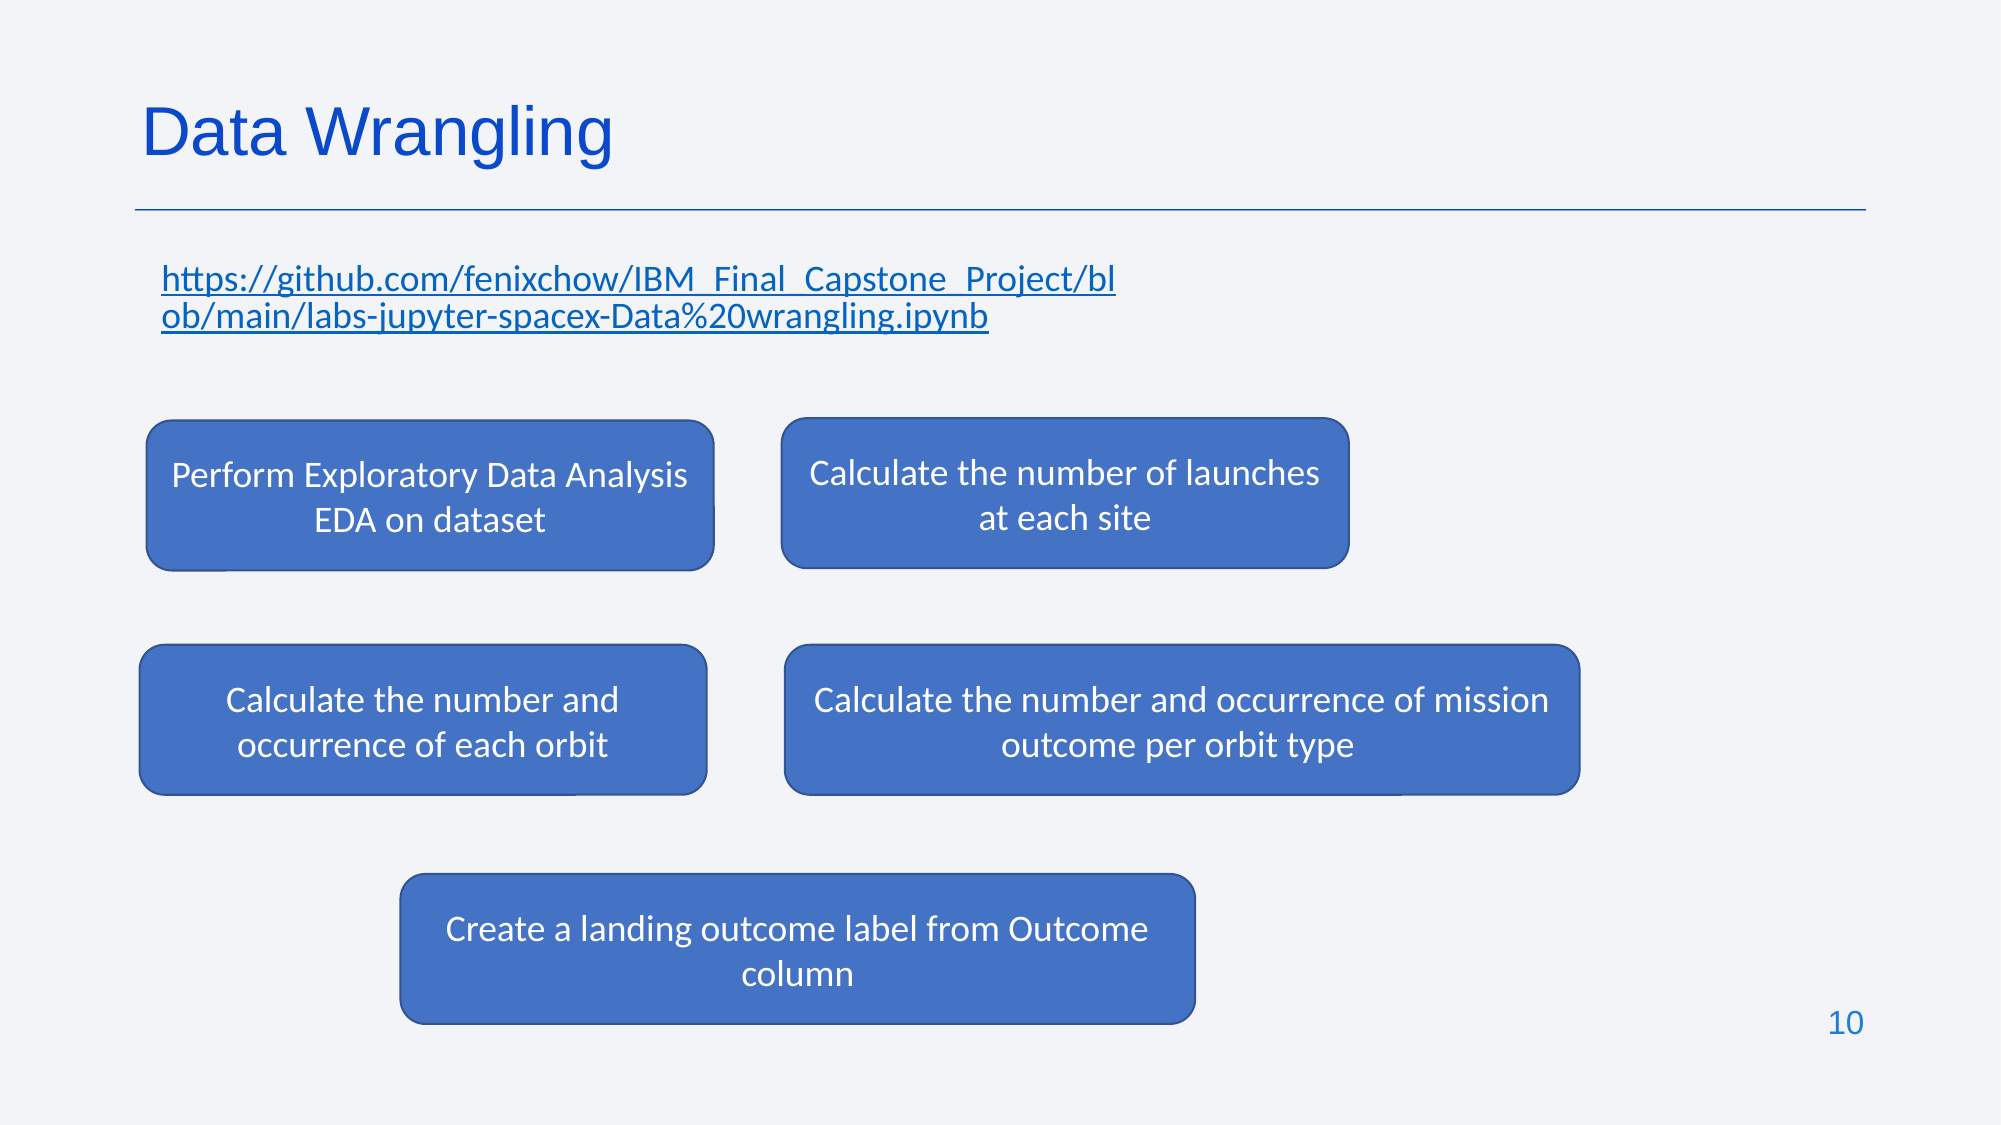

Data Wrangling
https://github.com/fenixchow/IBM_Final_Capstone_Project/blob/main/labs-jupyter-spacex-Data%20wrangling.ipynb

Calculate the number of launches at each site
Perform Exploratory Data Analysis EDA on dataset
Calculate the number and occurrence of each orbit
Calculate the number and occurrence of mission outcome per orbit type
Create a landing outcome label from Outcome column
10